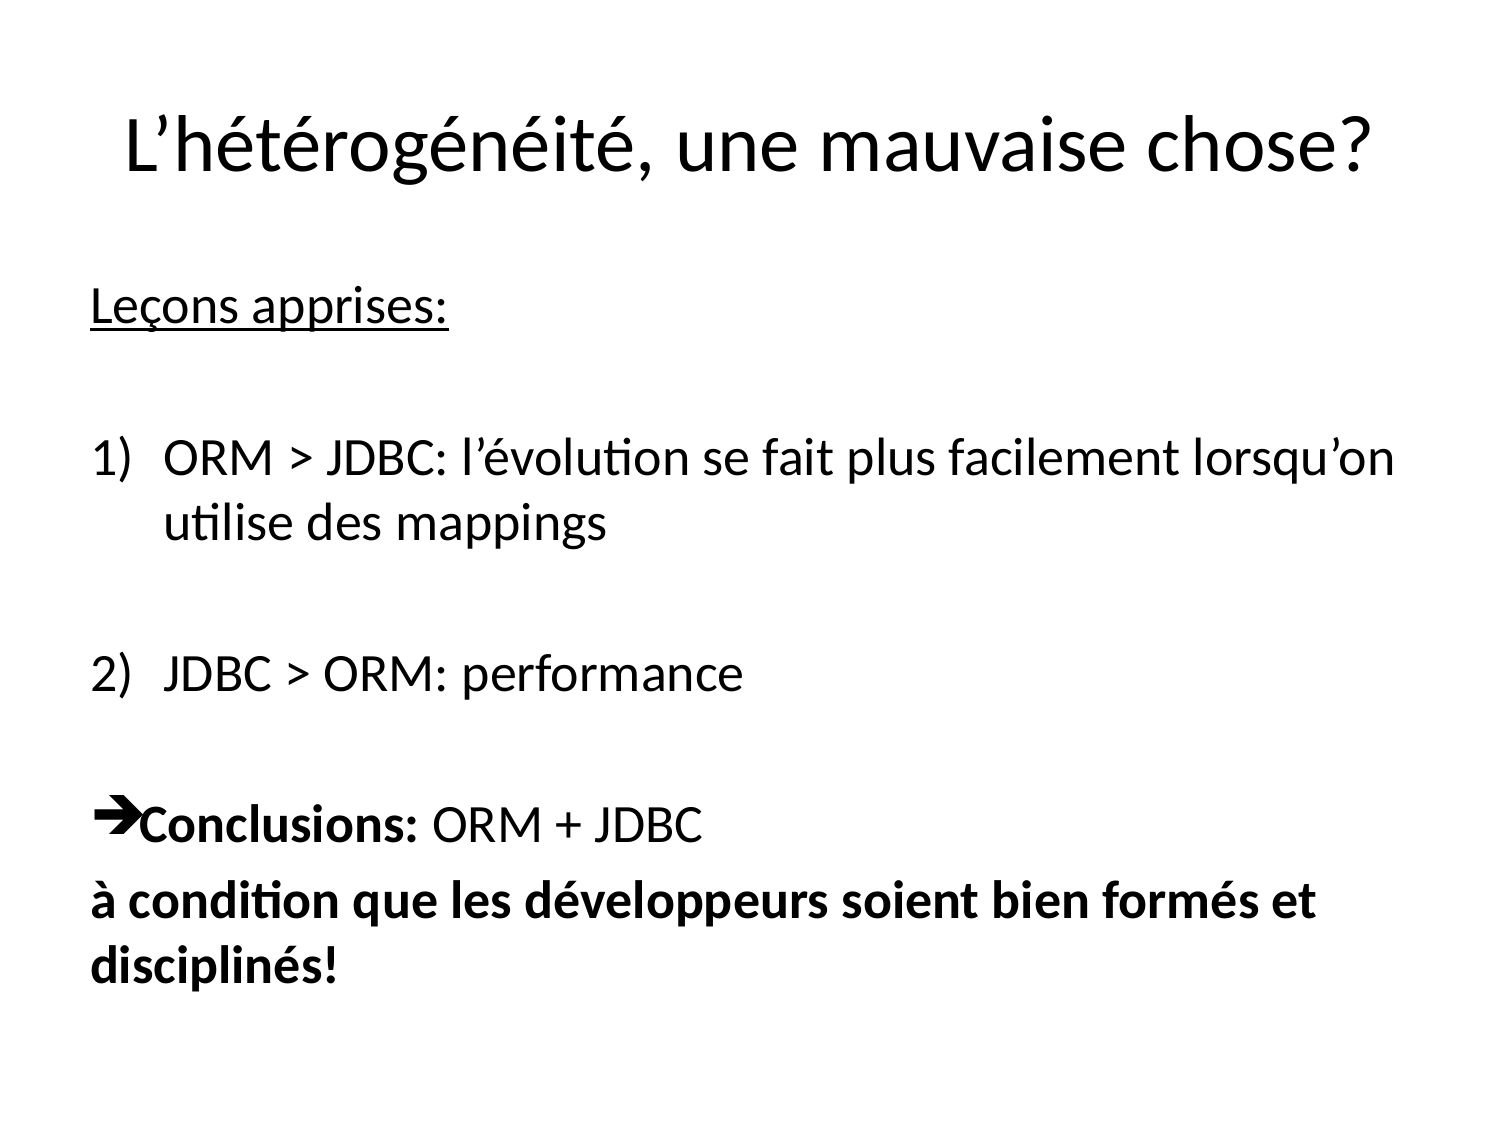

# L’hétérogénéité, une mauvaise chose?
Leçons apprises:

ORM > JDBC: l’évolution se fait plus facilement lorsqu’on utilise des mappings

JDBC > ORM: performance

Conclusions: ORM + JDBC
à condition que les développeurs soient bien formés et disciplinés!